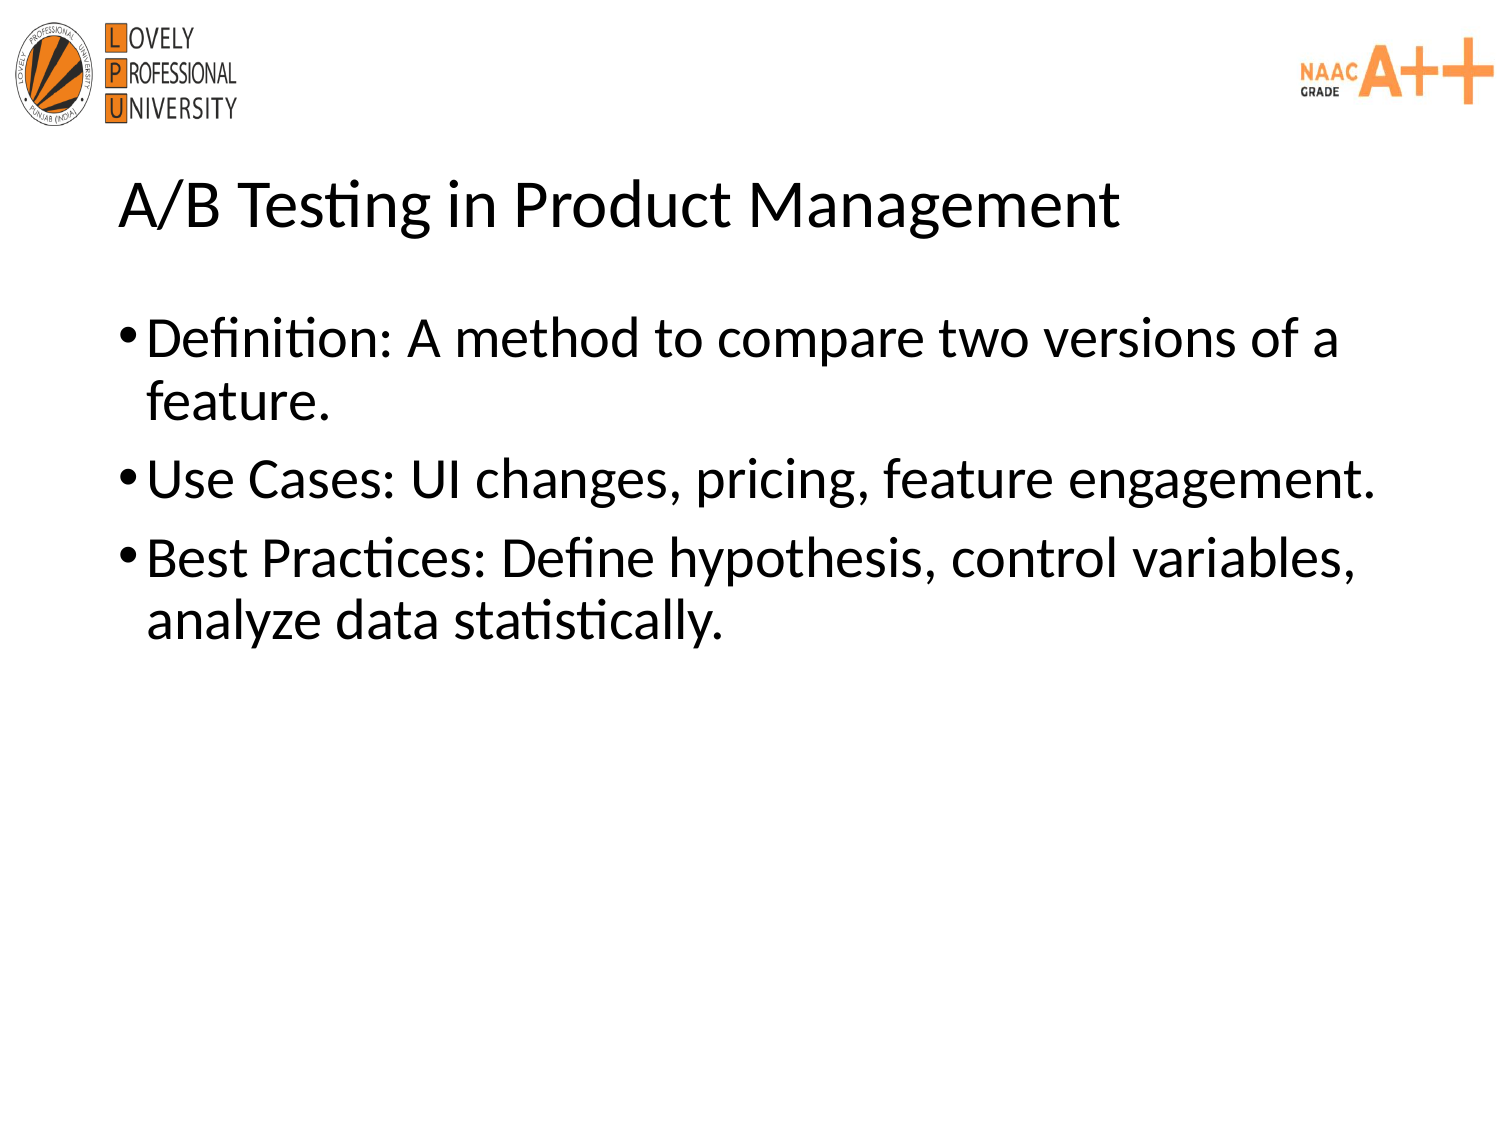

# A/B Testing in Product Management
Definition: A method to compare two versions of a feature.
Use Cases: UI changes, pricing, feature engagement.
Best Practices: Define hypothesis, control variables, analyze data statistically.